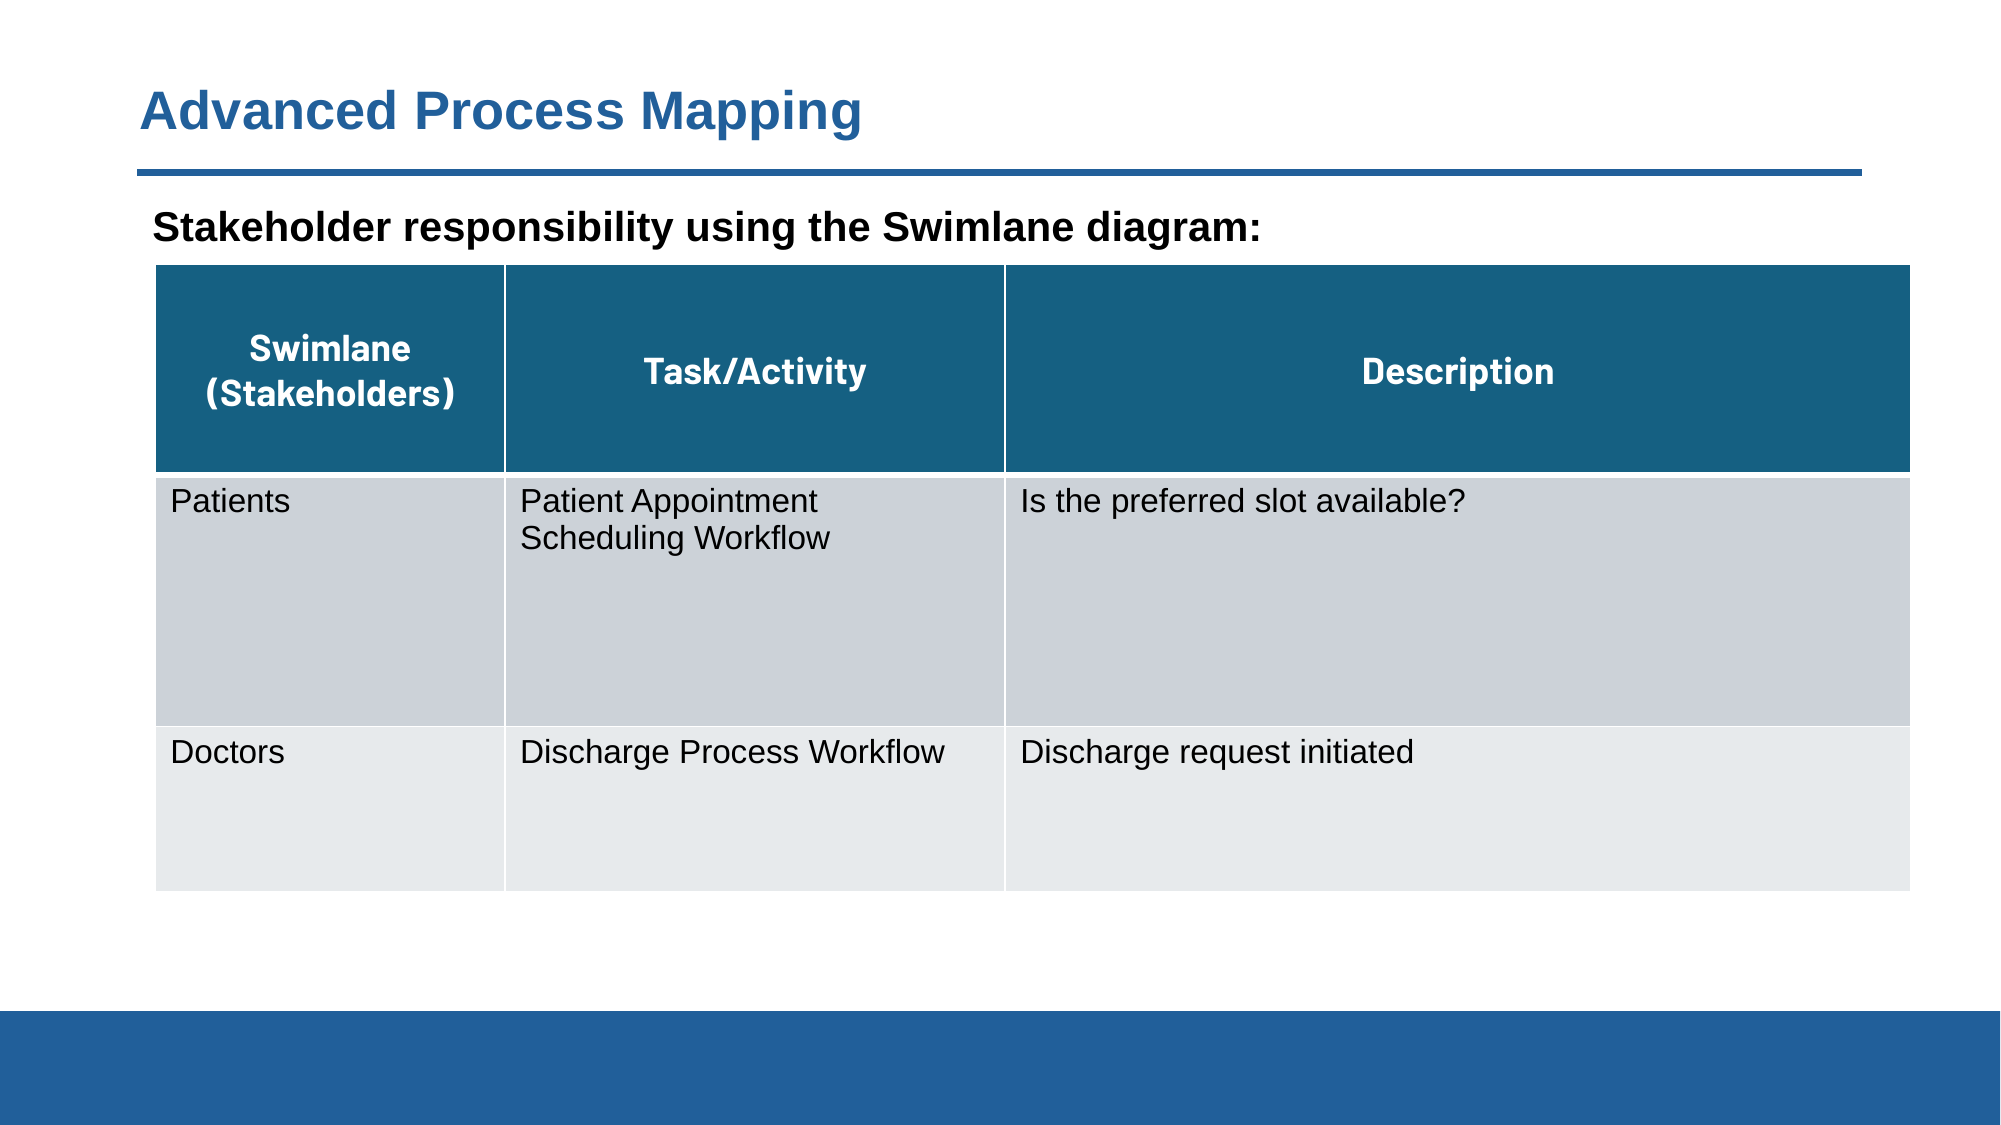

# Advanced Process Mapping
Stakeholder responsibility using the Swimlane diagram:

| Swimlane (Stakeholders) | Task/Activity | Description |
| --- | --- | --- |
| Patients | Patient Appointment Scheduling Workflow | Is the preferred slot available? |
| Doctors | Discharge Process Workflow | Discharge request initiated |